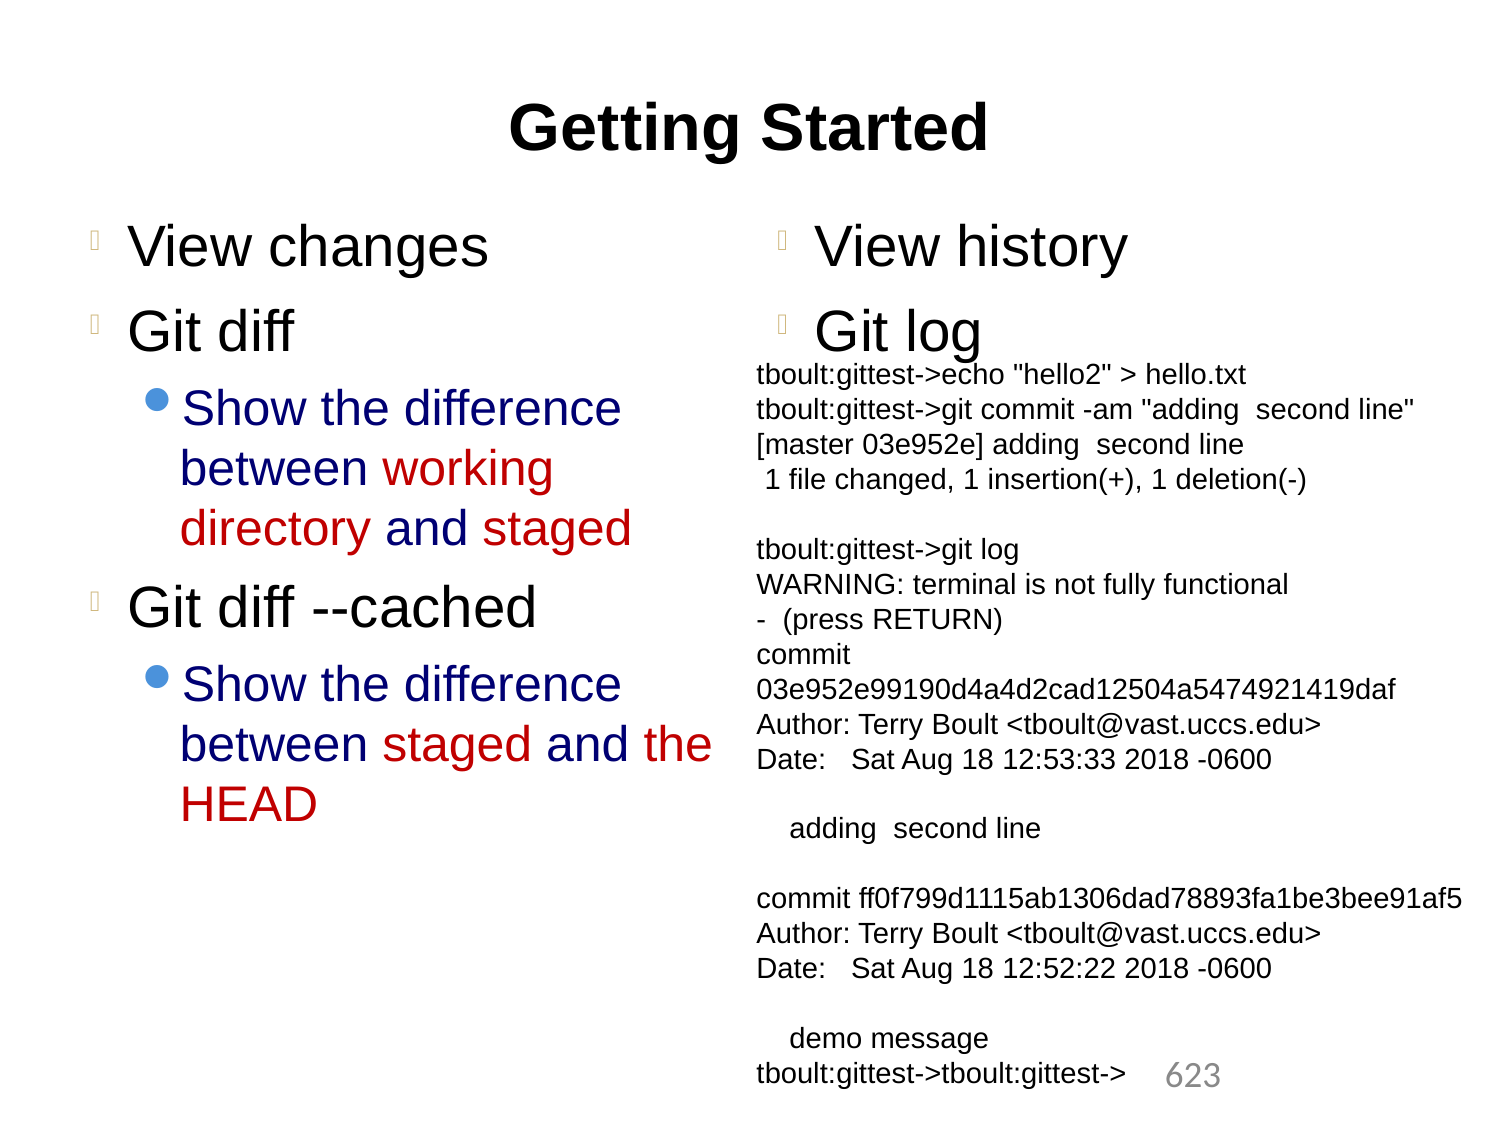

Getting Started
View changes
Git diff
Show the difference between working directory and staged
Git diff --cached
Show the difference between staged and the HEAD
View history
Git log
tboult:gittest->echo "hello2" > hello.txt
tboult:gittest->git commit -am "adding  second line"
[master 03e952e] adding  second line
 1 file changed, 1 insertion(+), 1 deletion(-)

tboult:gittest->git log
WARNING: terminal is not fully functional
-  (press RETURN)
commit 03e952e99190d4a4d2cad12504a5474921419daf
Author: Terry Boult <tboult@vast.uccs.edu>
Date:   Sat Aug 18 12:53:33 2018 -0600

    adding  second line

commit ff0f799d1115ab1306dad78893fa1be3bee91af5
Author: Terry Boult <tboult@vast.uccs.edu>
Date:   Sat Aug 18 12:52:22 2018 -0600

    demo message
tboult:gittest->tboult:gittest->
623